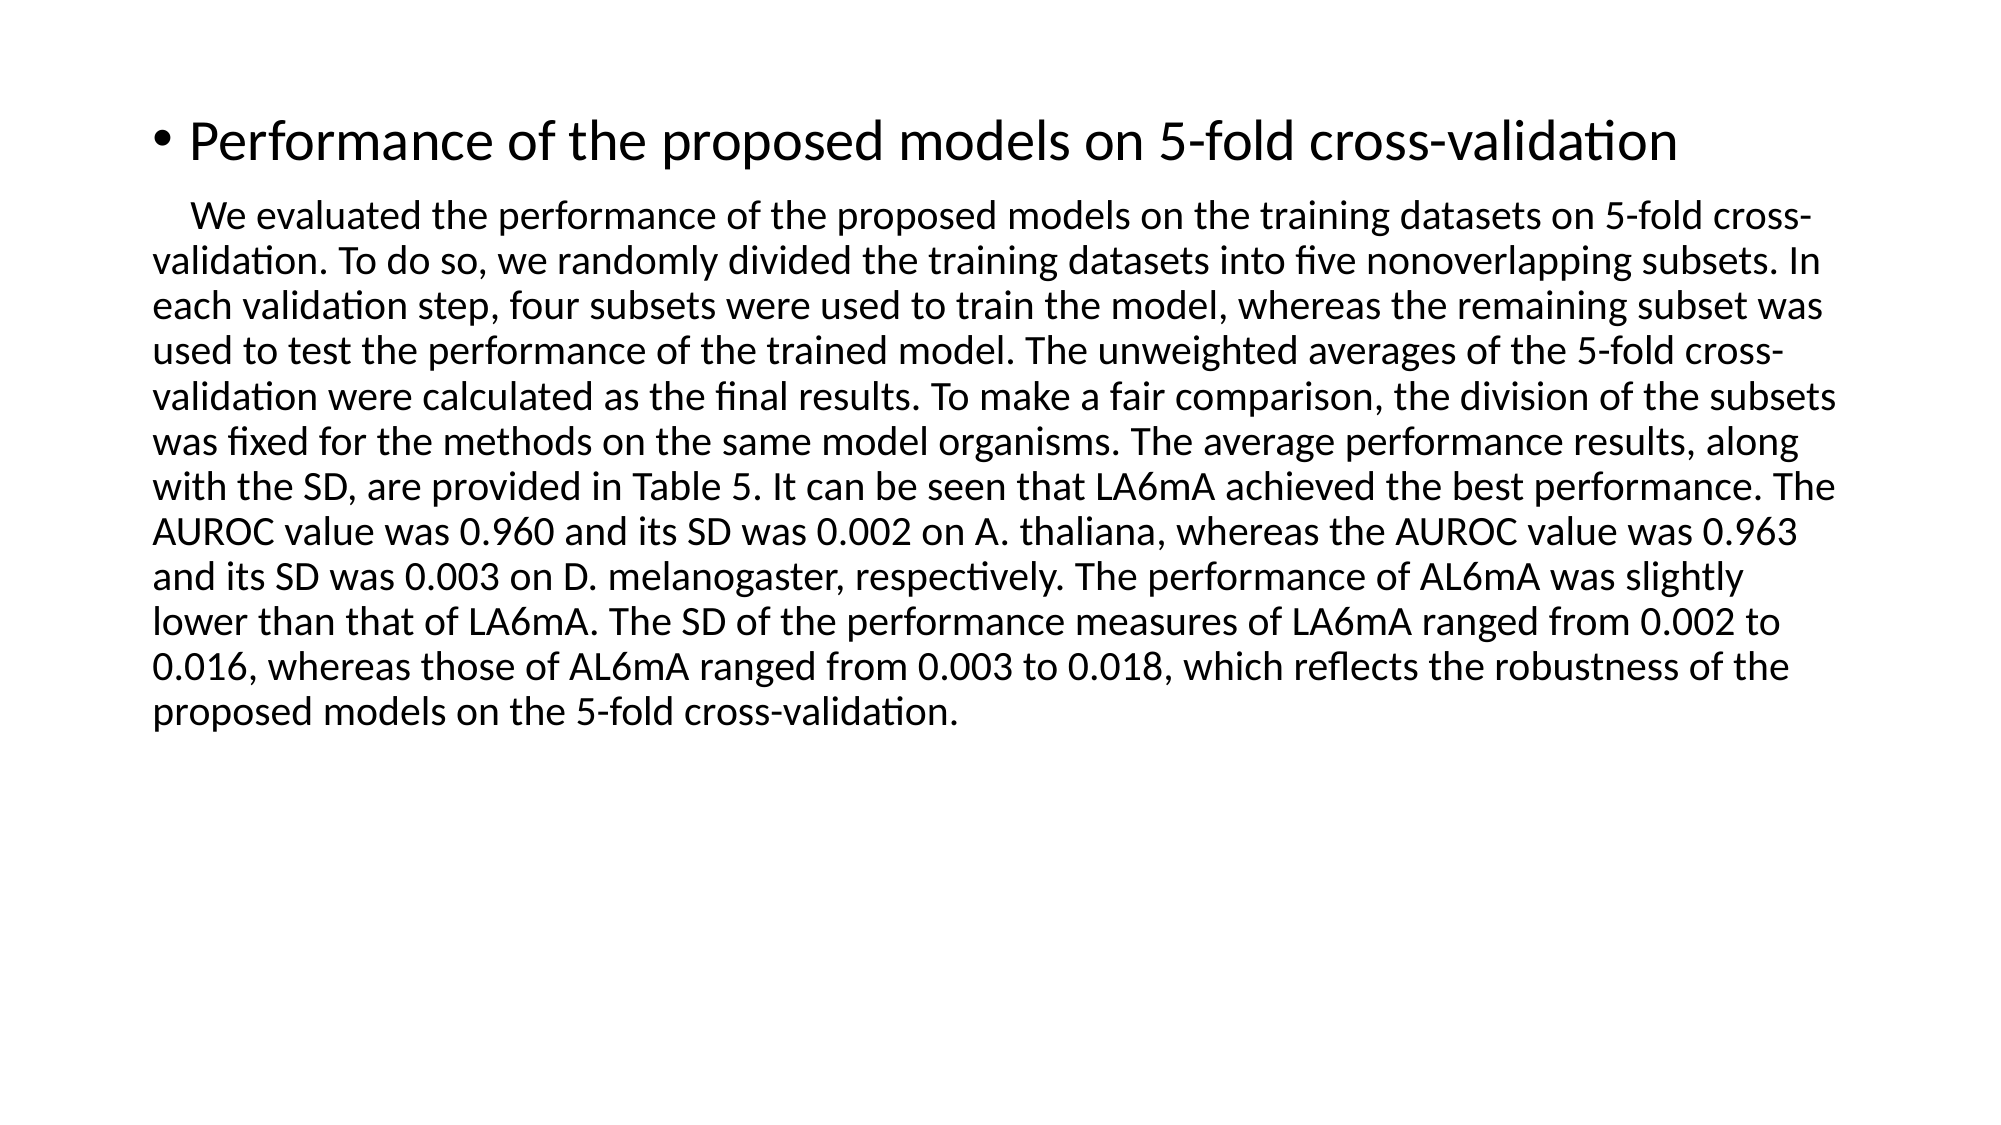

Performance of the proposed models on 5-fold cross-validation
    We evaluated the performance of the proposed models on the training datasets on 5-fold cross-validation. To do so, we randomly divided the training datasets into five nonoverlapping subsets. In each validation step, four subsets were used to train the model, whereas the remaining subset was used to test the performance of the trained model. The unweighted averages of the 5-fold cross-validation were calculated as the final results. To make a fair comparison, the division of the subsets was fixed for the methods on the same model organisms. The average performance results, along with the SD, are provided in Table 5. It can be seen that LA6mA achieved the best performance. The AUROC value was 0.960 and its SD was 0.002 on A. thaliana, whereas the AUROC value was 0.963 and its SD was 0.003 on D. melanogaster, respectively. The performance of AL6mA was slightly lower than that of LA6mA. The SD of the performance measures of LA6mA ranged from 0.002 to 0.016, whereas those of AL6mA ranged from 0.003 to 0.018, which reflects the robustness of the proposed models on the 5-fold cross-validation.